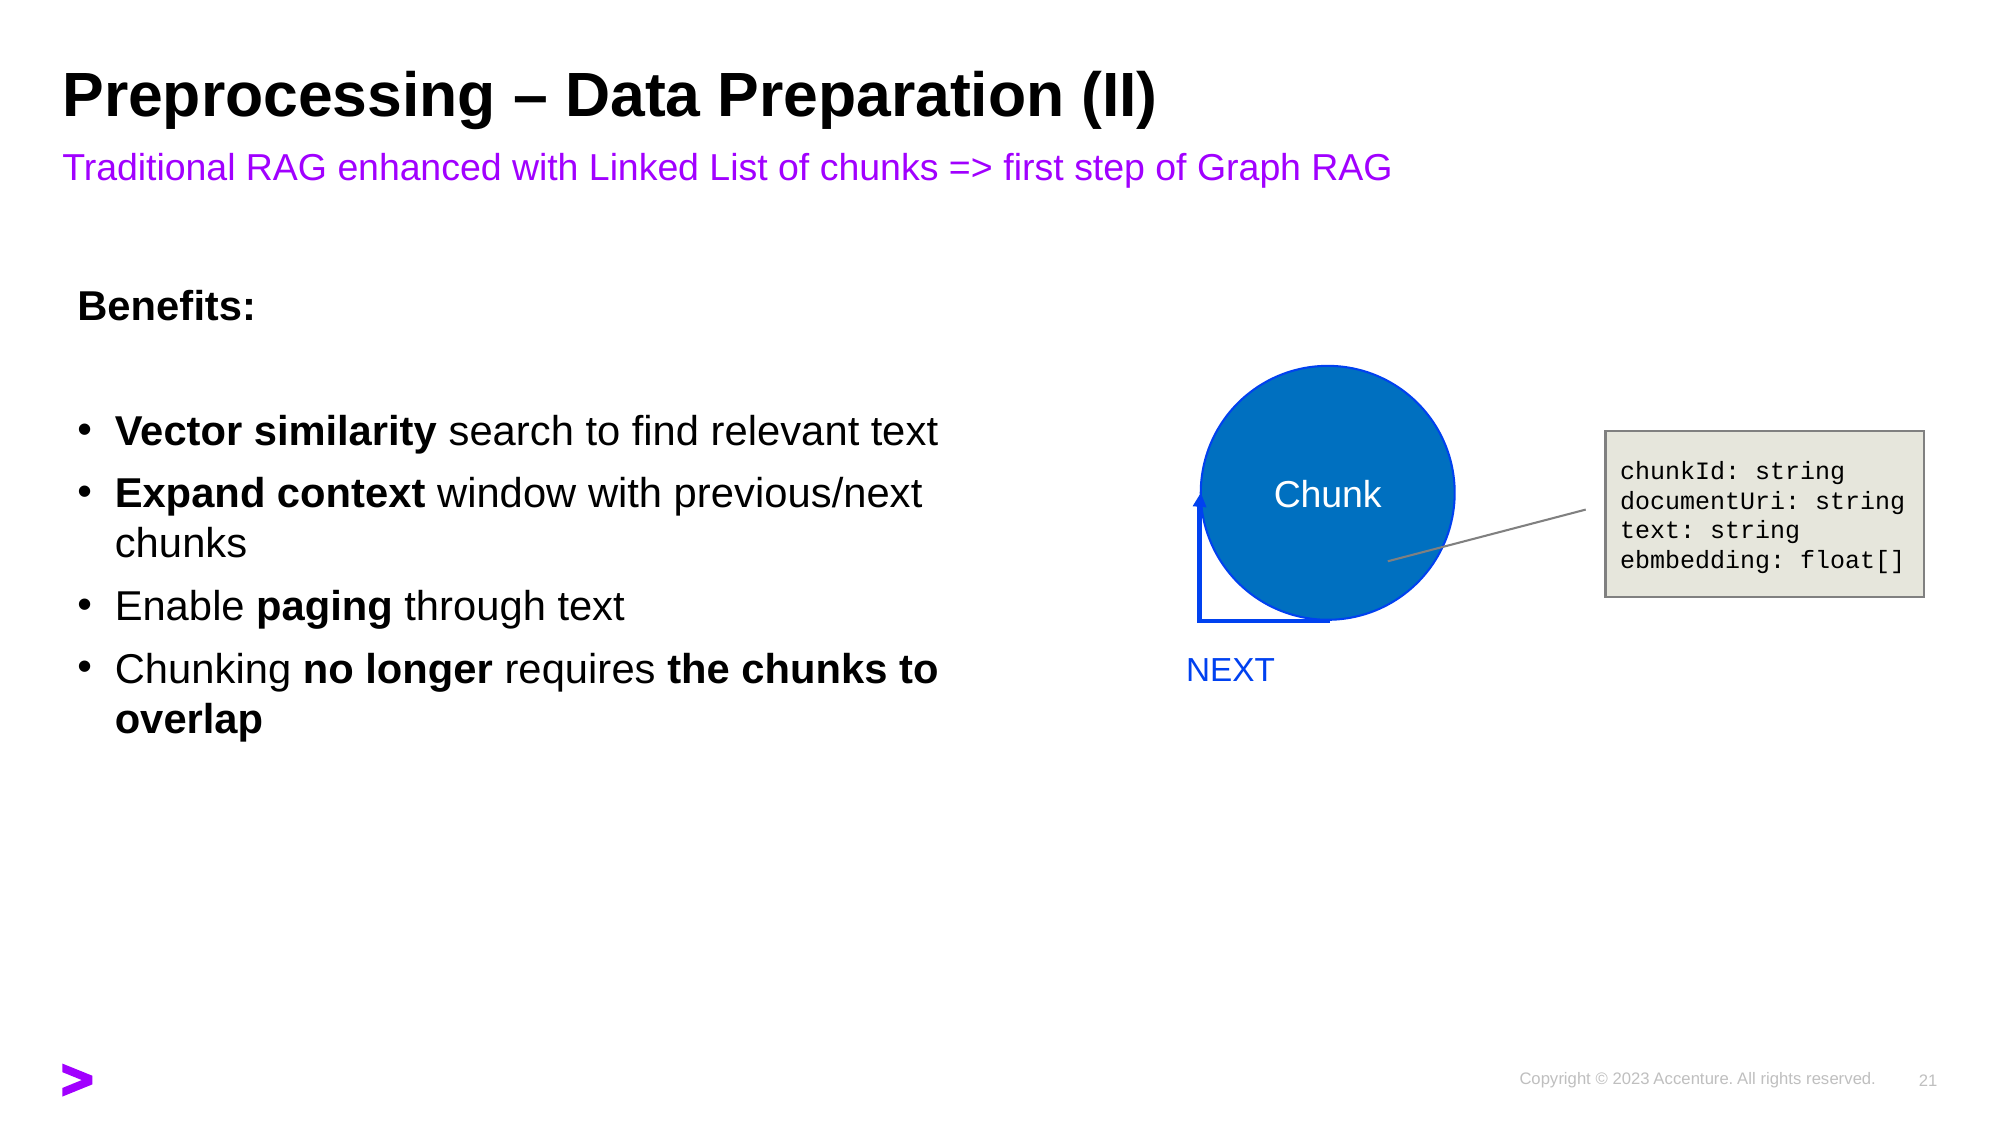

# Preprocessing – Data Preparation (II)
Traditional RAG enhanced with Linked List of chunks => first step of Graph RAG

Benefits:

Vector similarity search to find relevant text
Expand context window with previous/next chunks
Enable paging through text
Chunking no longer requires the chunks to overlap

Chunk
chunkId: string
documentUri: string
text: string
ebmbedding: float[]
NEXT